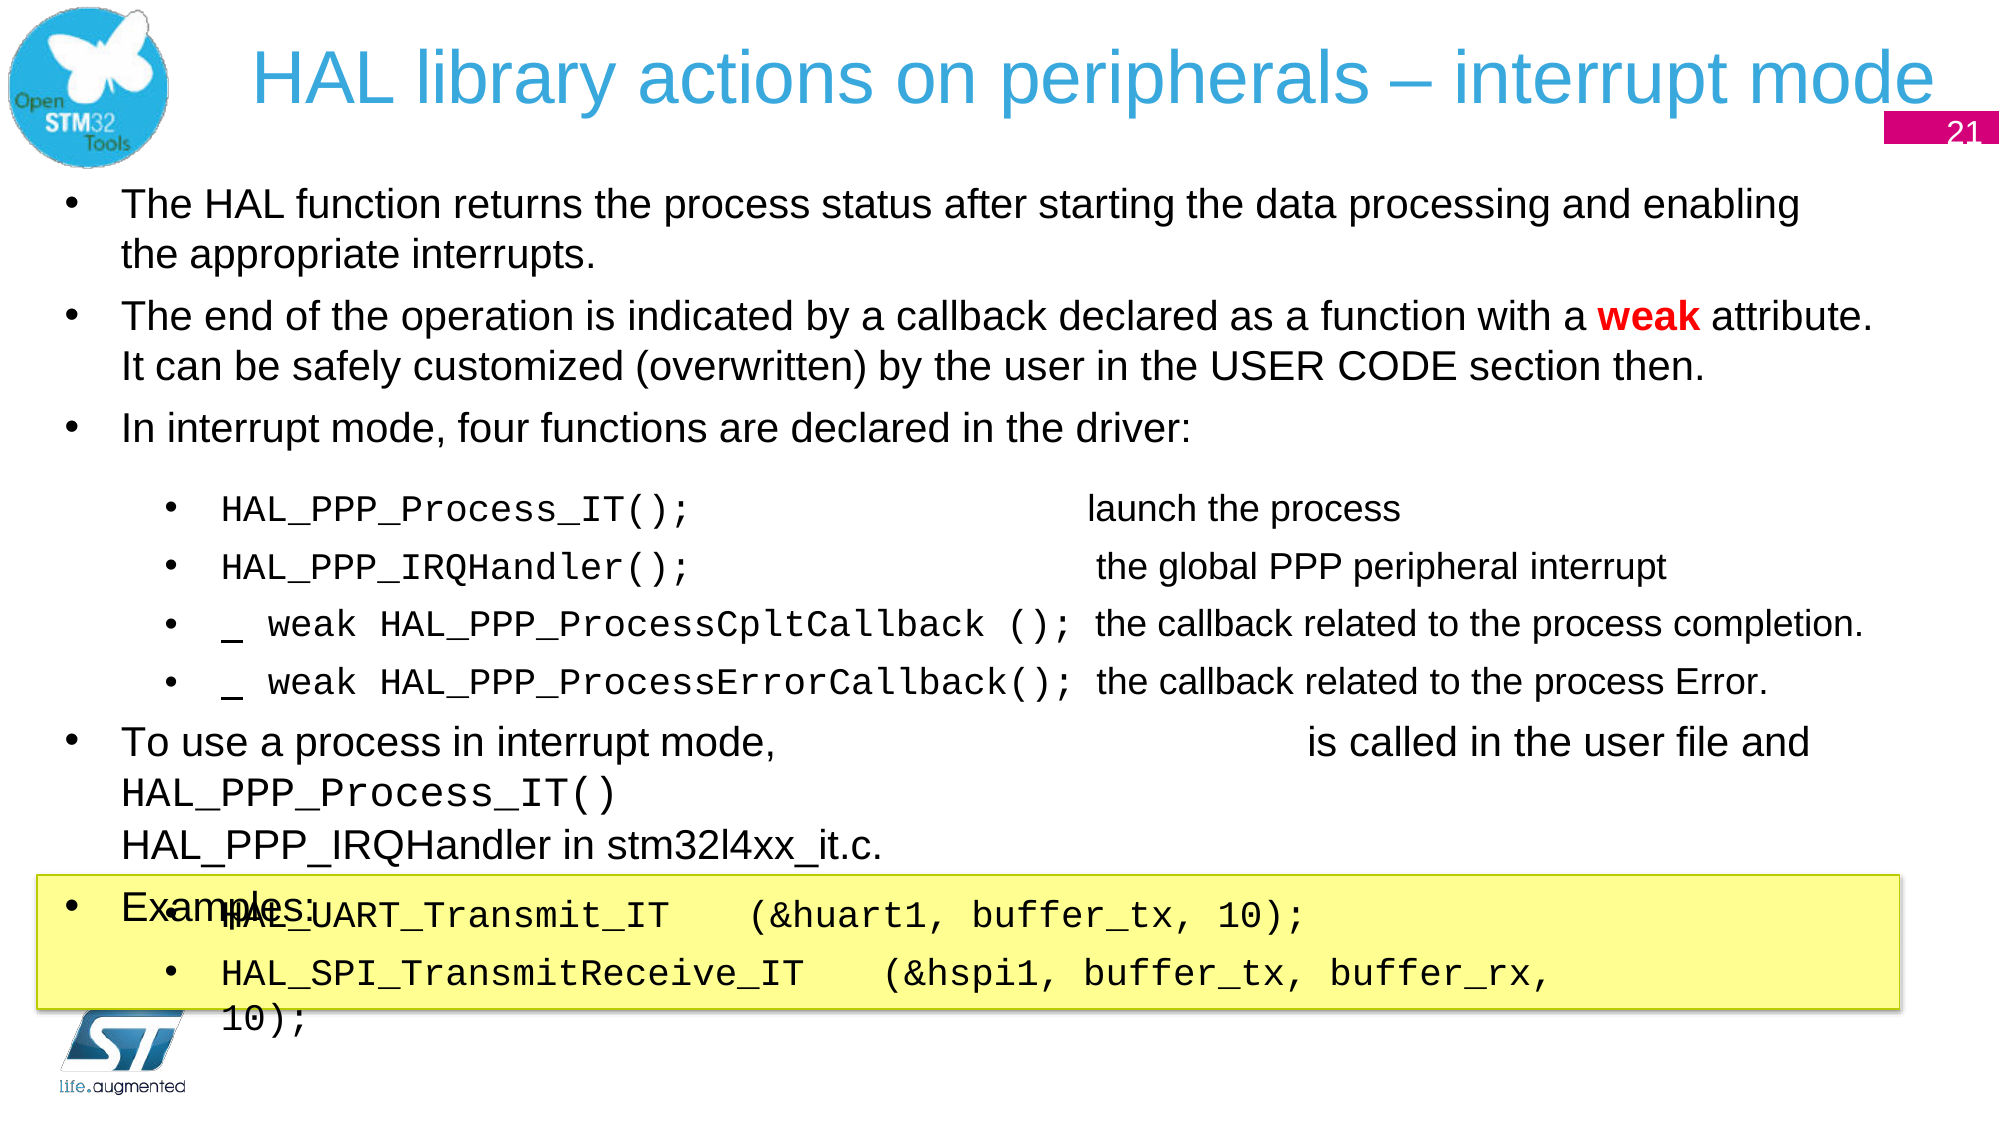

# HAL library actions on peripherals – interrupt mode
21

The HAL function returns the process status after starting the data processing and enabling the appropriate interrupts.
The end of the operation is indicated by a callback declared as a function with a weak attribute. It can be safely customized (overwritten) by the user in the USER CODE section then.
In interrupt mode, four functions are declared in the driver:
HAL_PPP_Process_IT();
HAL_PPP_IRQHandler();
•
•
launch the process
the global PPP peripheral interrupt
 	weak	HAL_PPP_ProcessCpltCallback	();  the callback related to the process completion.
 	weak	HAL_PPP_ProcessErrorCallback();	the callback related to the process Error.
To use a process in interrupt mode, HAL_PPP_Process_IT()
HAL_PPP_IRQHandler in stm32l4xx_it.c.
Examples:
is called in the user file and

HAL_UART_Transmit_IT	(&huart1,	buffer_tx,	10);
HAL_SPI_TransmitReceive_IT	(&hspi1,	buffer_tx,	buffer_rx,	10);